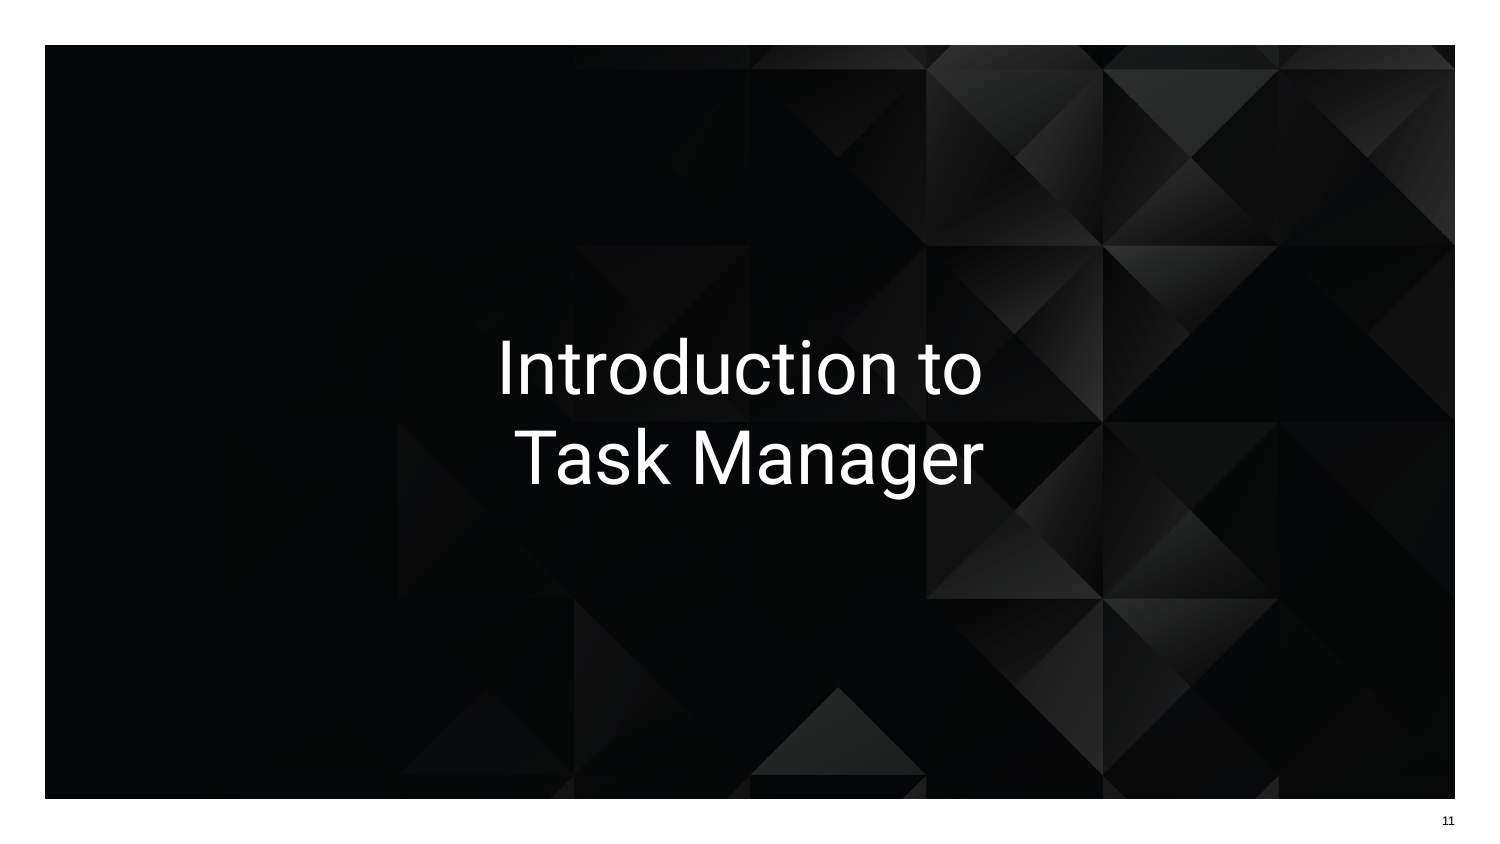

# Introduction to Task Manager
11
11